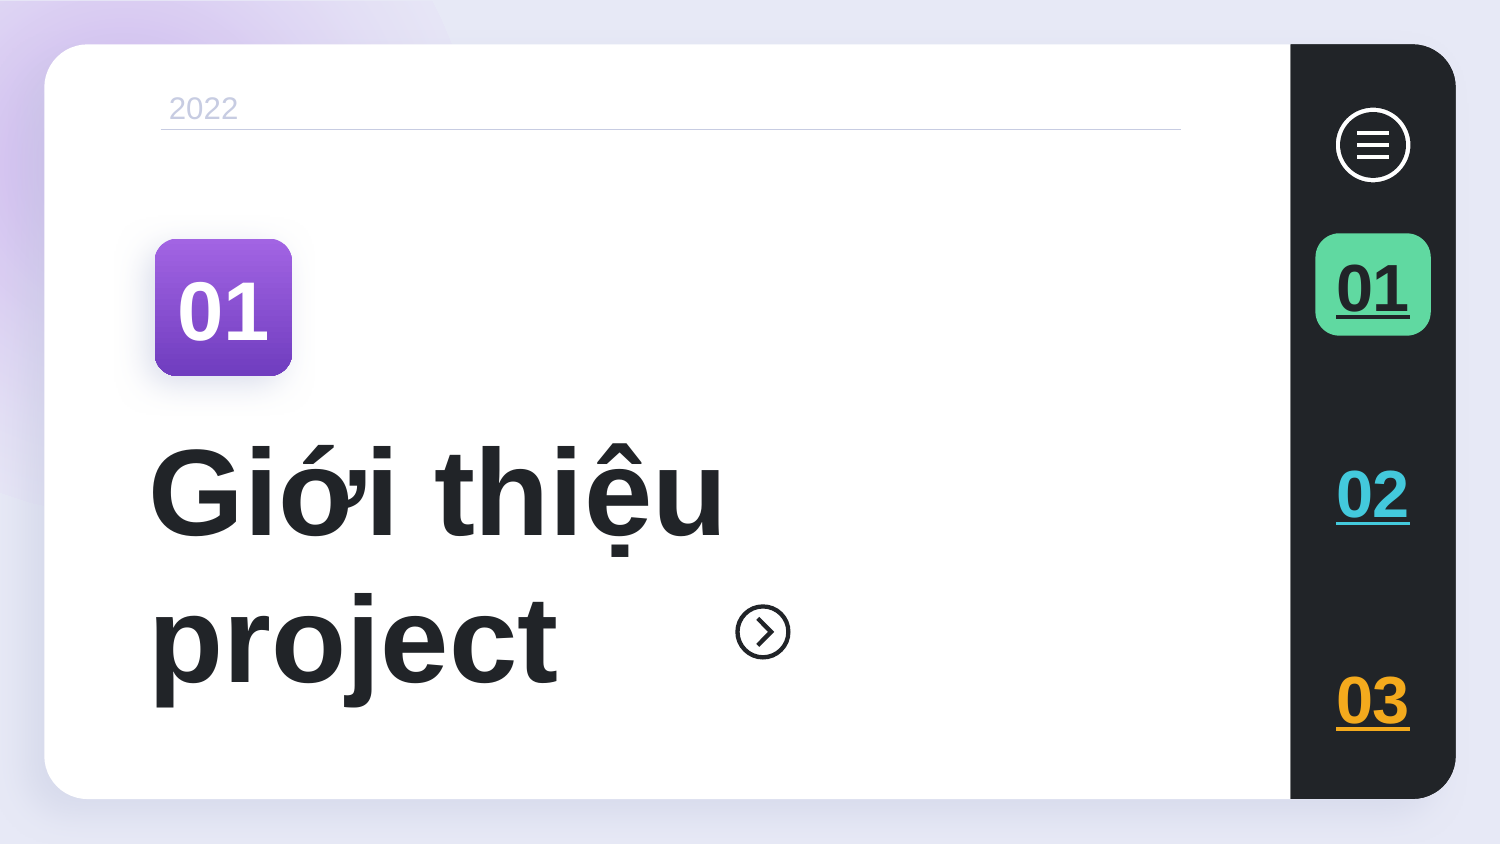

2022

01
01
# Giới thiệu project
02

03